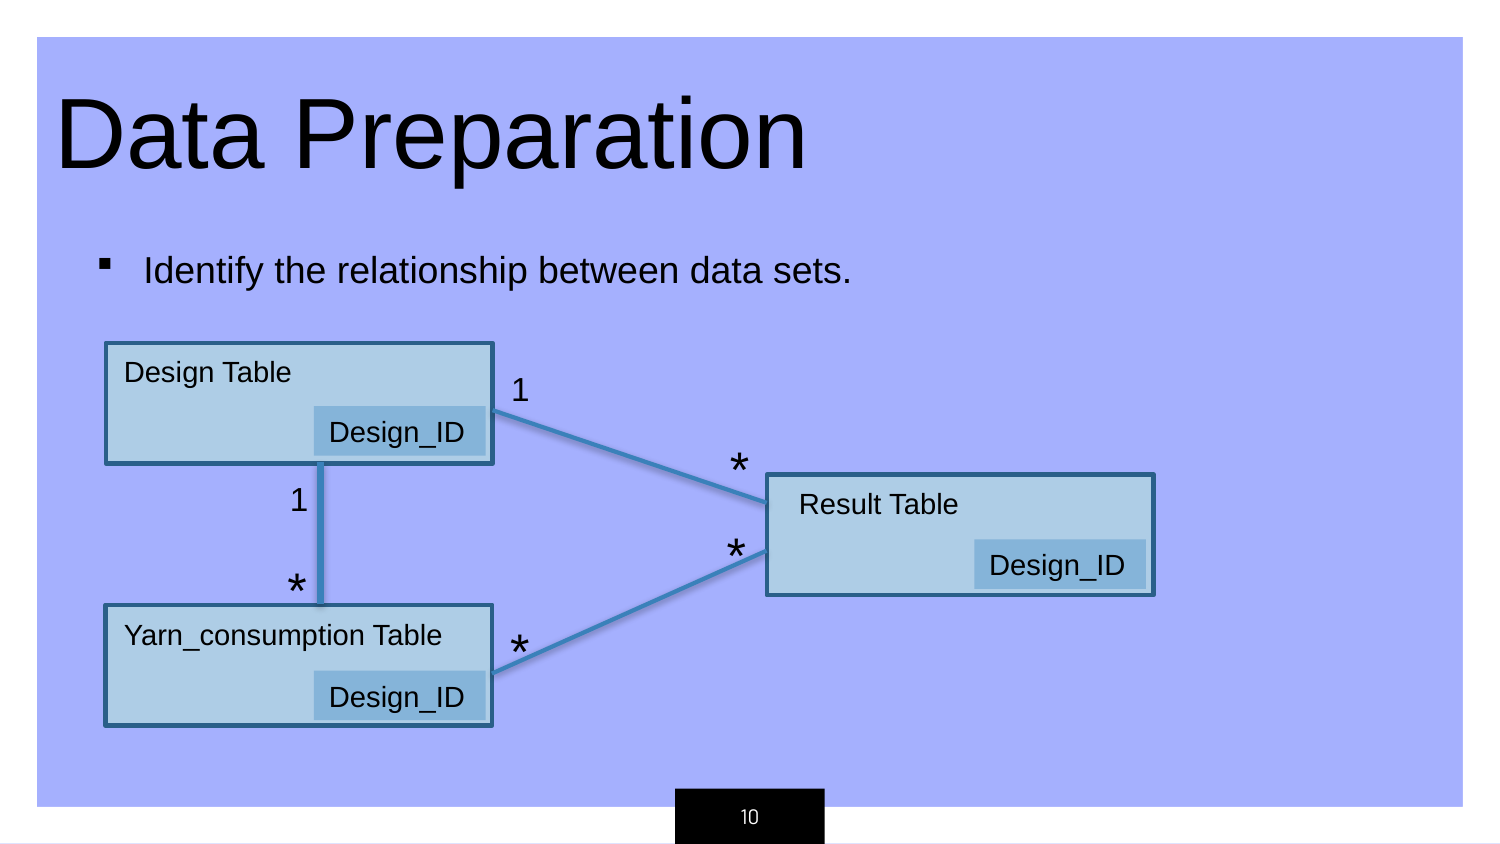

Data Preparation
Identify the relationship between data sets.

Design Table
1
Design_ID
*
1

Result Table
*
Design_ID
*

Yarn_consumption Table
*
Design_ID
10